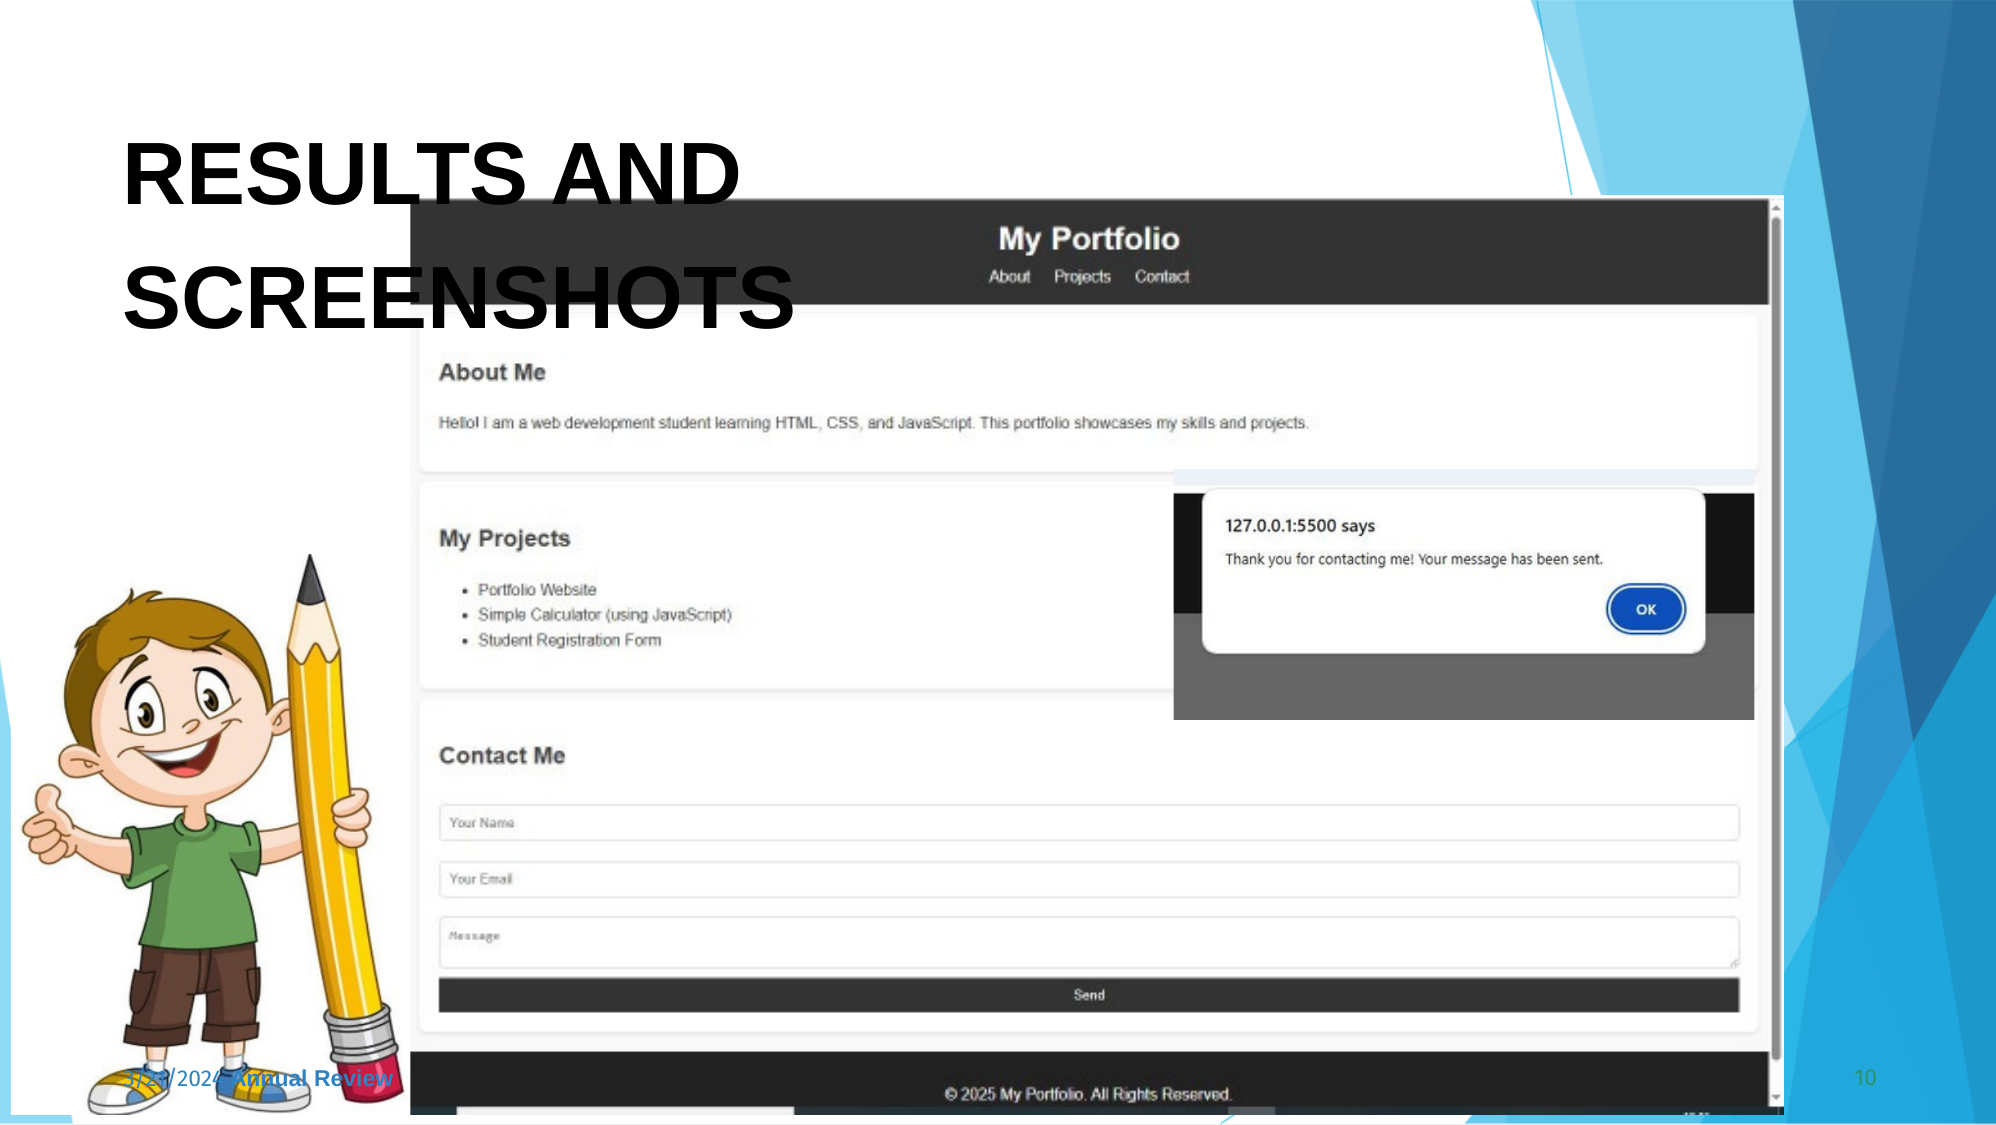

RESULTS AND SCREENSHOTS

10
3/21/2024 Annual Review